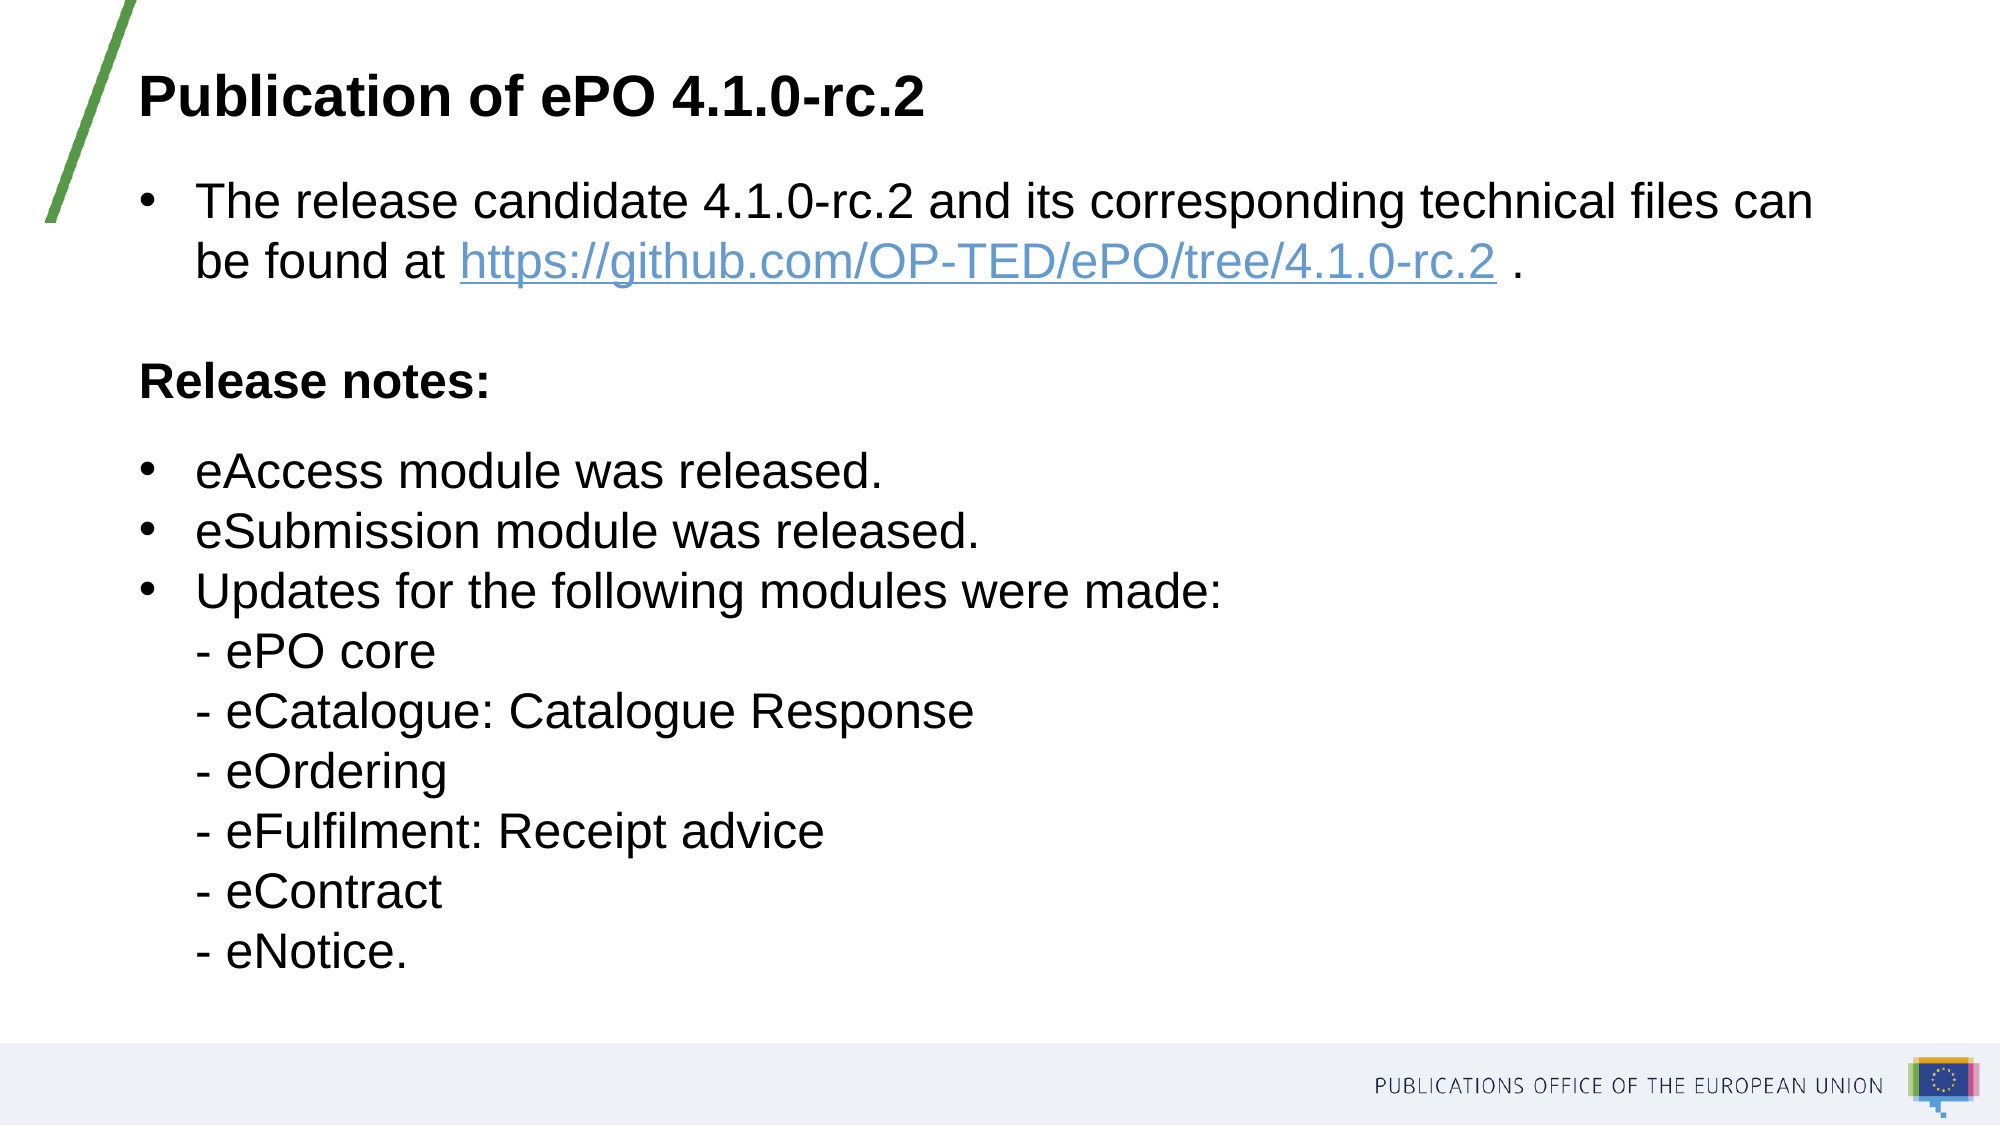

Publication of ePO 4.1.0-rc.2
The release candidate 4.1.0-rc.2 and its corresponding technical files can be found at https://github.com/OP-TED/ePO/tree/4.1.0-rc.2 .

Release notes:

eAccess module was released.
eSubmission module was released.
Updates for the following modules were made:
    - ePO core
    - eCatalogue: Catalogue Response
    - eOrdering
    - eFulfilment: Receipt advice
    - eContract
    - eNotice.